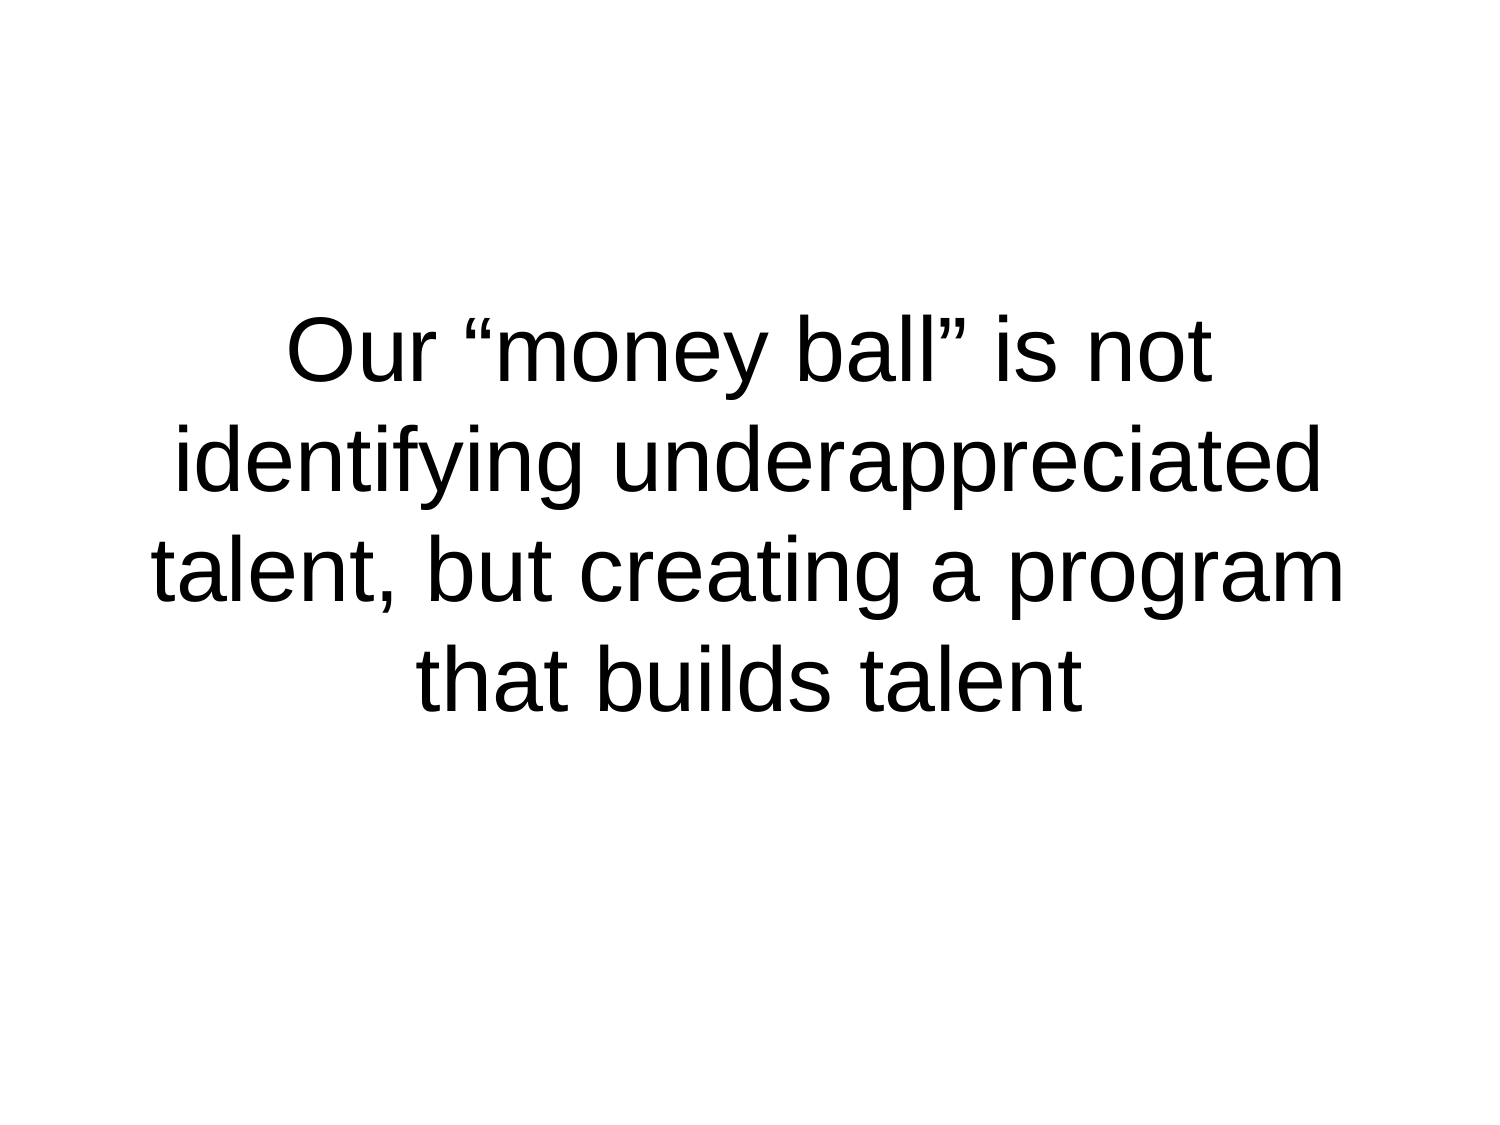

# Our “money ball” is not identifying underappreciated talent, but creating a program that builds talent